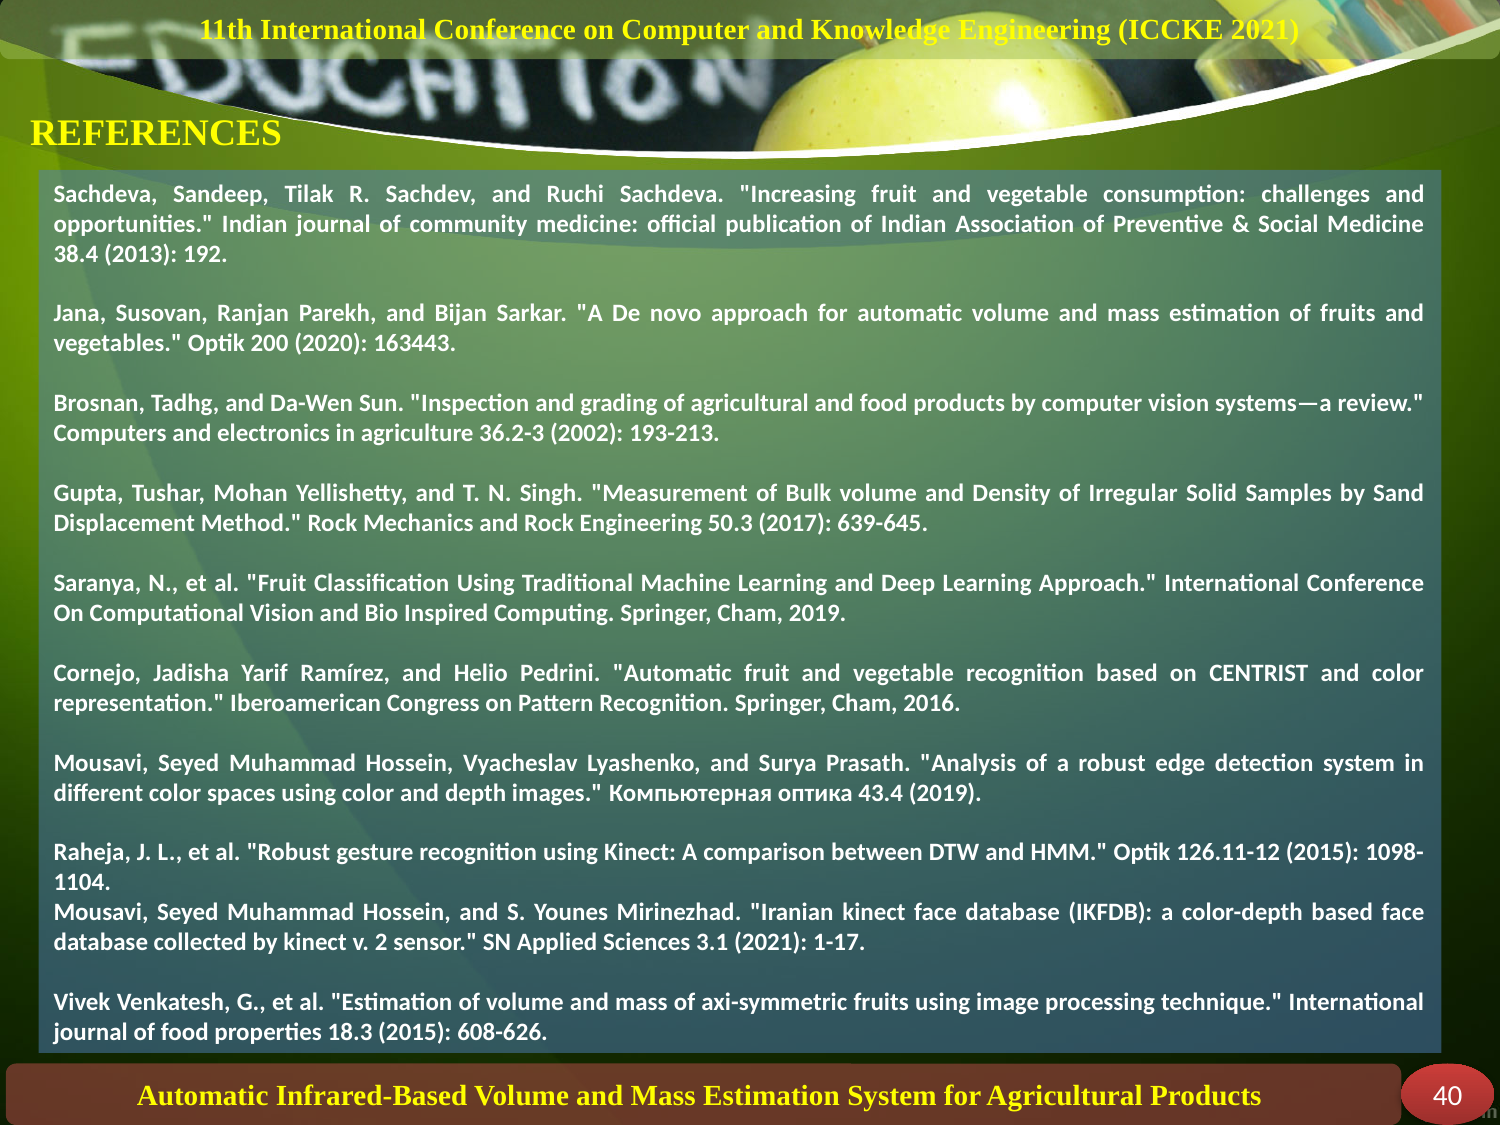

11th International Conference on Computer and Knowledge Engineering (ICCKE 2021)
# References
Sachdeva, Sandeep, Tilak R. Sachdev, and Ruchi Sachdeva. "Increasing fruit and vegetable consumption: challenges and opportunities." Indian journal of community medicine: official publication of Indian Association of Preventive & Social Medicine 38.4 (2013): 192.

Jana, Susovan, Ranjan Parekh, and Bijan Sarkar. "A De novo approach for automatic volume and mass estimation of fruits and vegetables." Optik 200 (2020): 163443.

Brosnan, Tadhg, and Da-Wen Sun. "Inspection and grading of agricultural and food products by computer vision systems—a review." Computers and electronics in agriculture 36.2-3 (2002): 193-213.

Gupta, Tushar, Mohan Yellishetty, and T. N. Singh. "Measurement of Bulk volume and Density of Irregular Solid Samples by Sand Displacement Method." Rock Mechanics and Rock Engineering 50.3 (2017): 639-645.

Saranya, N., et al. "Fruit Classification Using Traditional Machine Learning and Deep Learning Approach." International Conference On Computational Vision and Bio Inspired Computing. Springer, Cham, 2019.

Cornejo, Jadisha Yarif Ramírez, and Helio Pedrini. "Automatic fruit and vegetable recognition based on CENTRIST and color representation." Iberoamerican Congress on Pattern Recognition. Springer, Cham, 2016.

Mousavi, Seyed Muhammad Hossein, Vyacheslav Lyashenko, and Surya Prasath. "Analysis of a robust edge detection system in different color spaces using color and depth images." Компьютерная оптика 43.4 (2019).

Raheja, J. L., et al. "Robust gesture recognition using Kinect: A comparison between DTW and HMM." Optik 126.11-12 (2015): 1098-1104.
Mousavi, Seyed Muhammad Hossein, and S. Younes Mirinezhad. "Iranian kinect face database (IKFDB): a color-depth based face database collected by kinect v. 2 sensor." SN Applied Sciences 3.1 (2021): 1-17.

Vivek Venkatesh, G., et al. "Estimation of volume and mass of axi-symmetric fruits using image processing technique." International journal of food properties 18.3 (2015): 608-626.
Automatic Infrared-Based Volume and Mass Estimation System for Agricultural Products
40